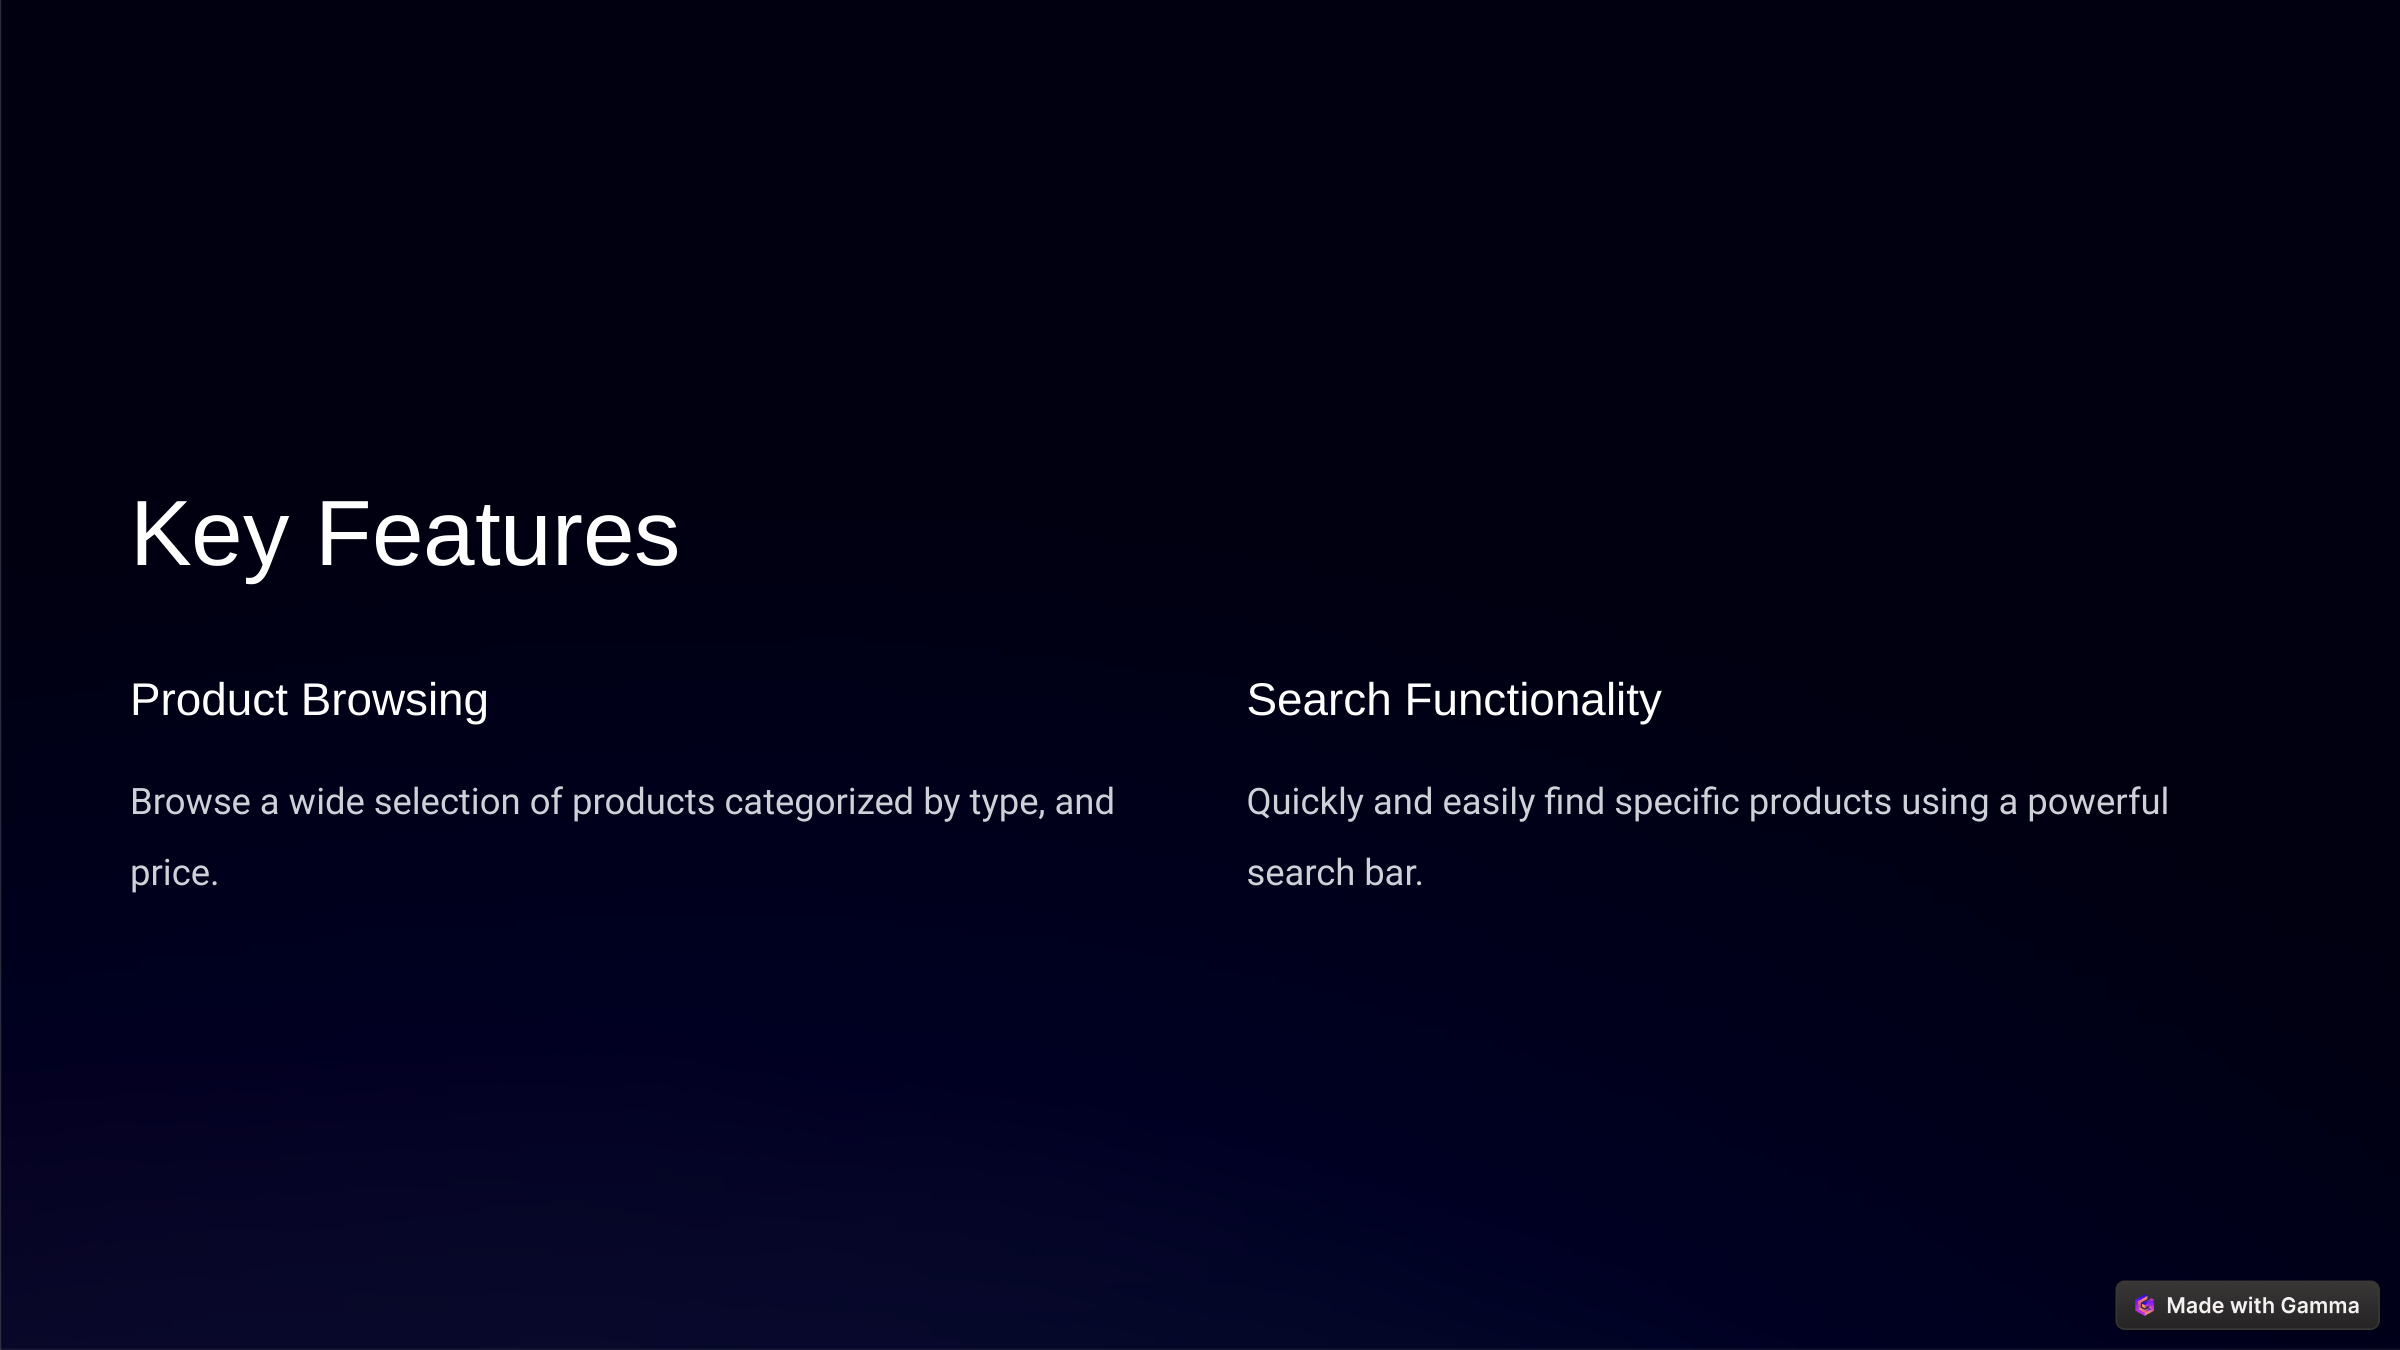

Key Features
Product Browsing
Search Functionality
Browse a wide selection of products categorized by type, and price.
Quickly and easily find specific products using a powerful search bar.